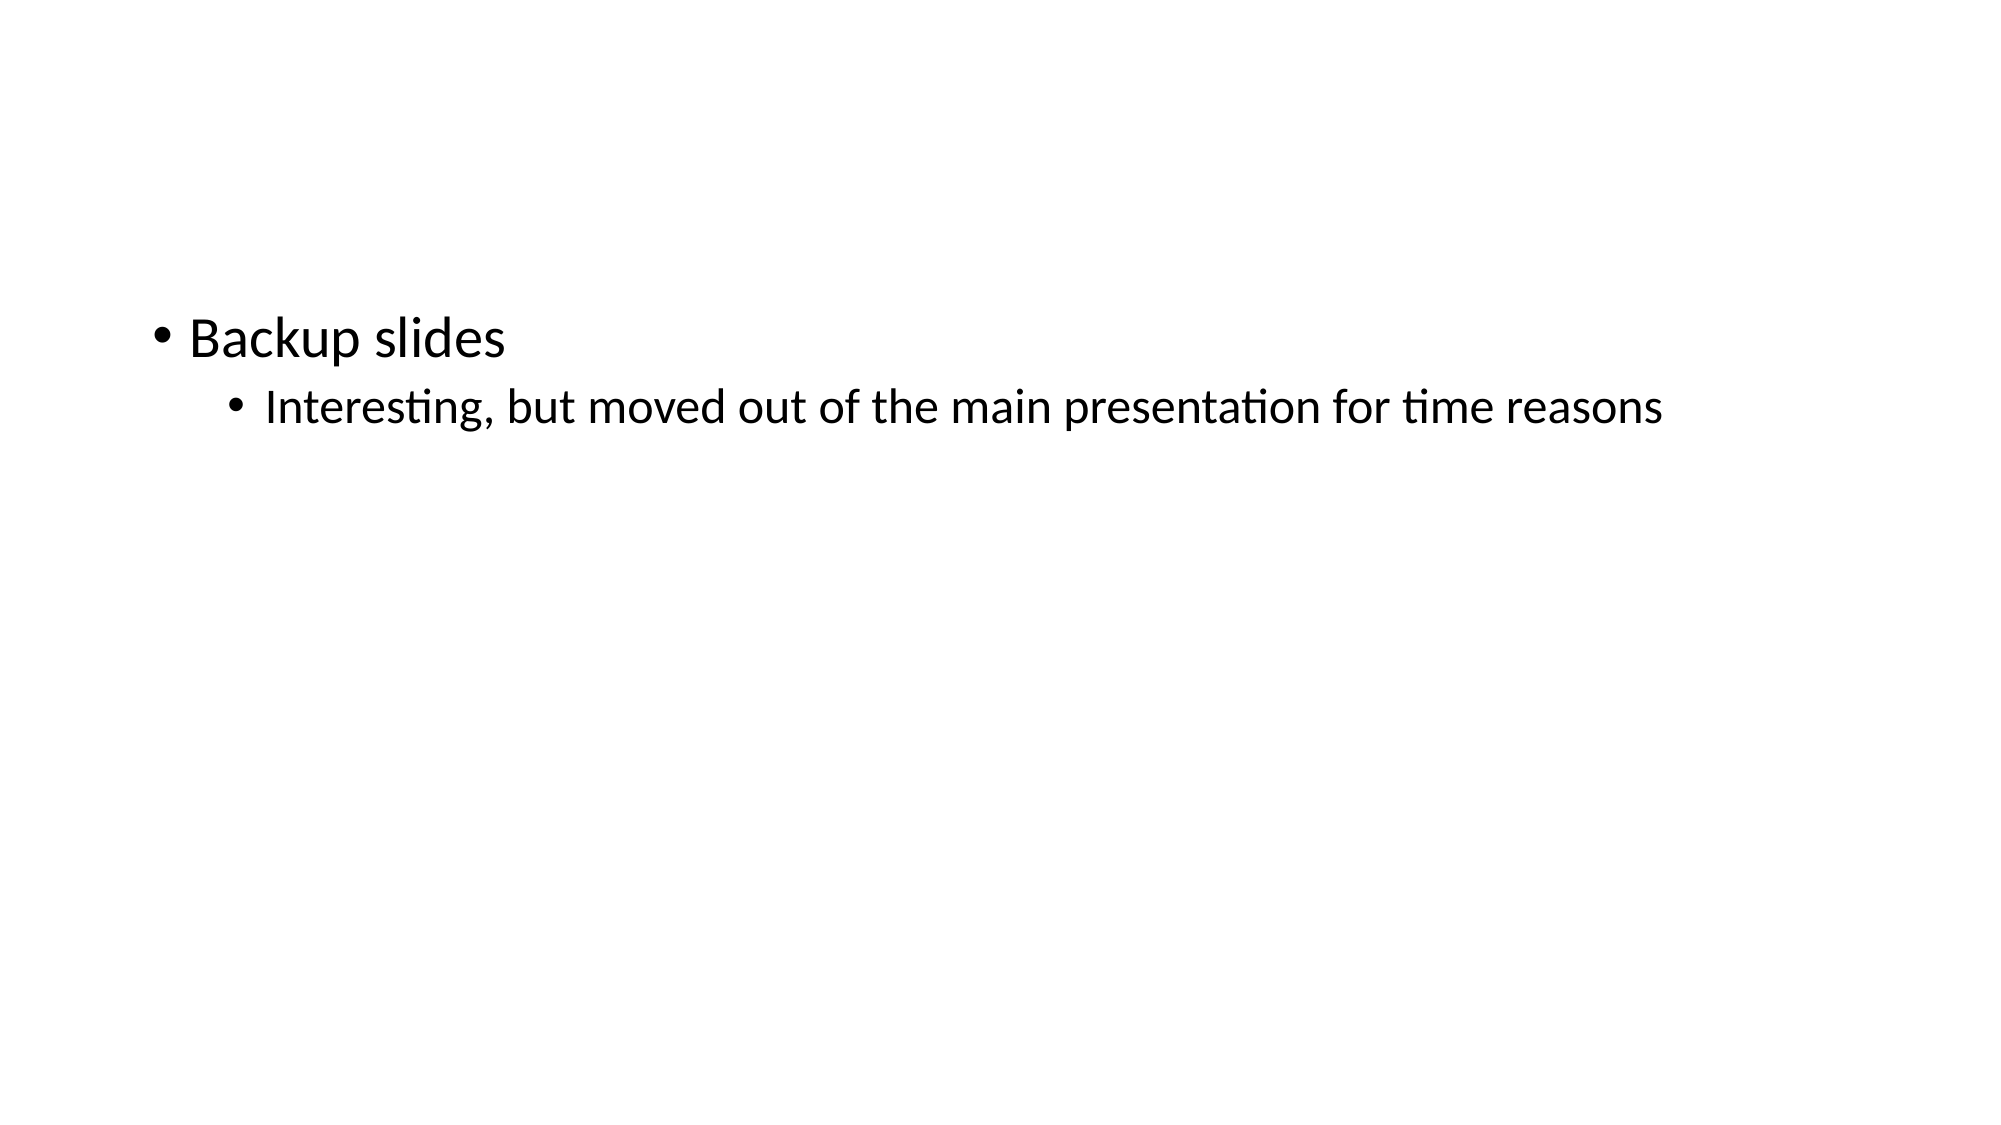

#
Backup slides
Interesting, but moved out of the main presentation for time reasons